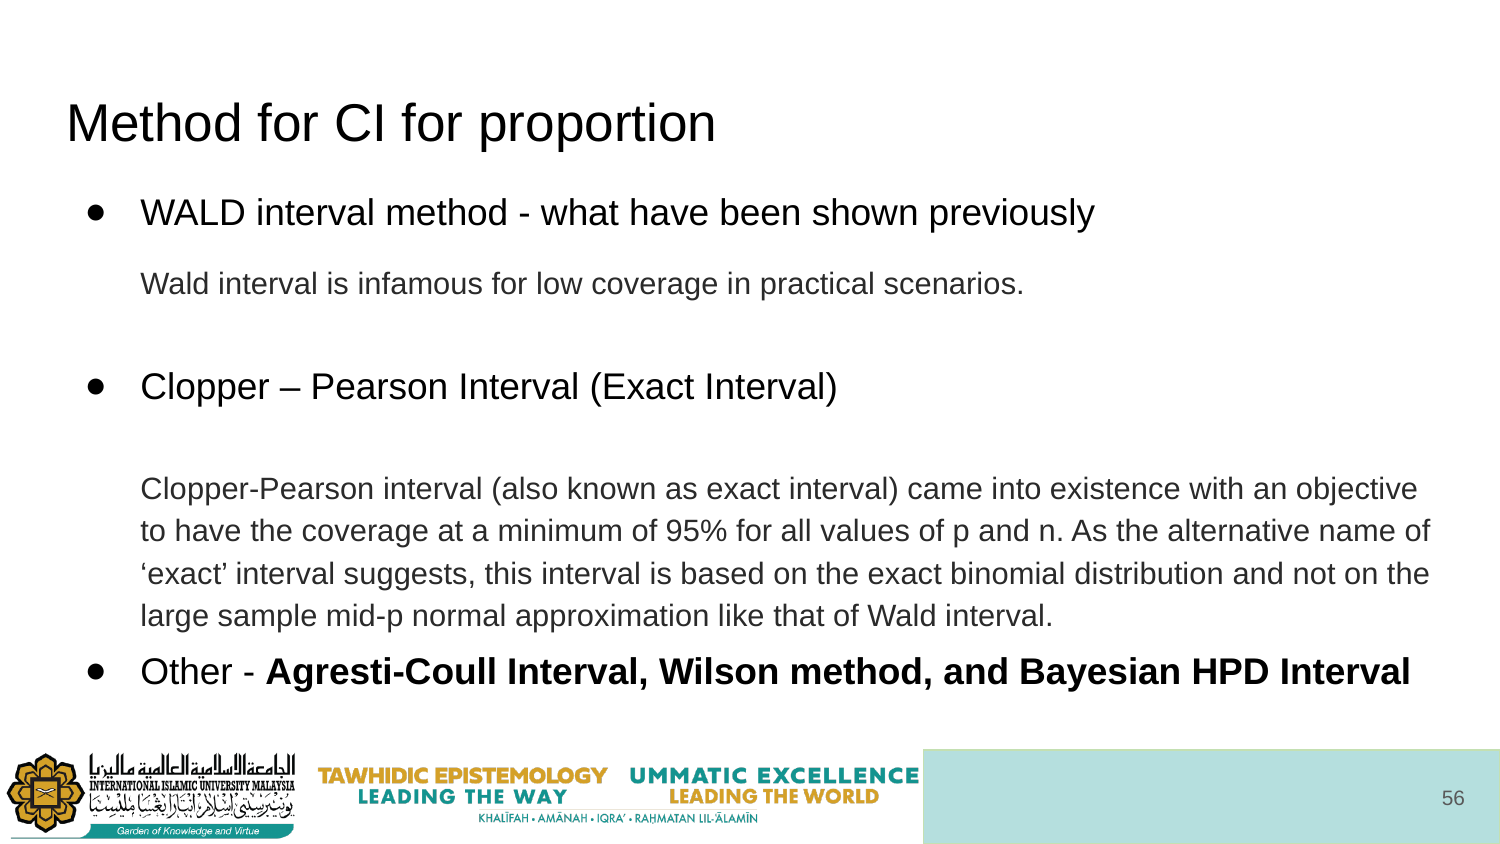

# Method for CI for proportion
WALD interval method - what have been shown previously
Wald interval is infamous for low coverage in practical scenarios.
Clopper – Pearson Interval (Exact Interval)
Clopper-Pearson interval (also known as exact interval) came into existence with an objective to have the coverage at a minimum of 95% for all values of p and n. As the alternative name of ‘exact’ interval suggests, this interval is based on the exact binomial distribution and not on the large sample mid-p normal approximation like that of Wald interval.
Other - Agresti-Coull Interval, Wilson method, and Bayesian HPD Interval
56